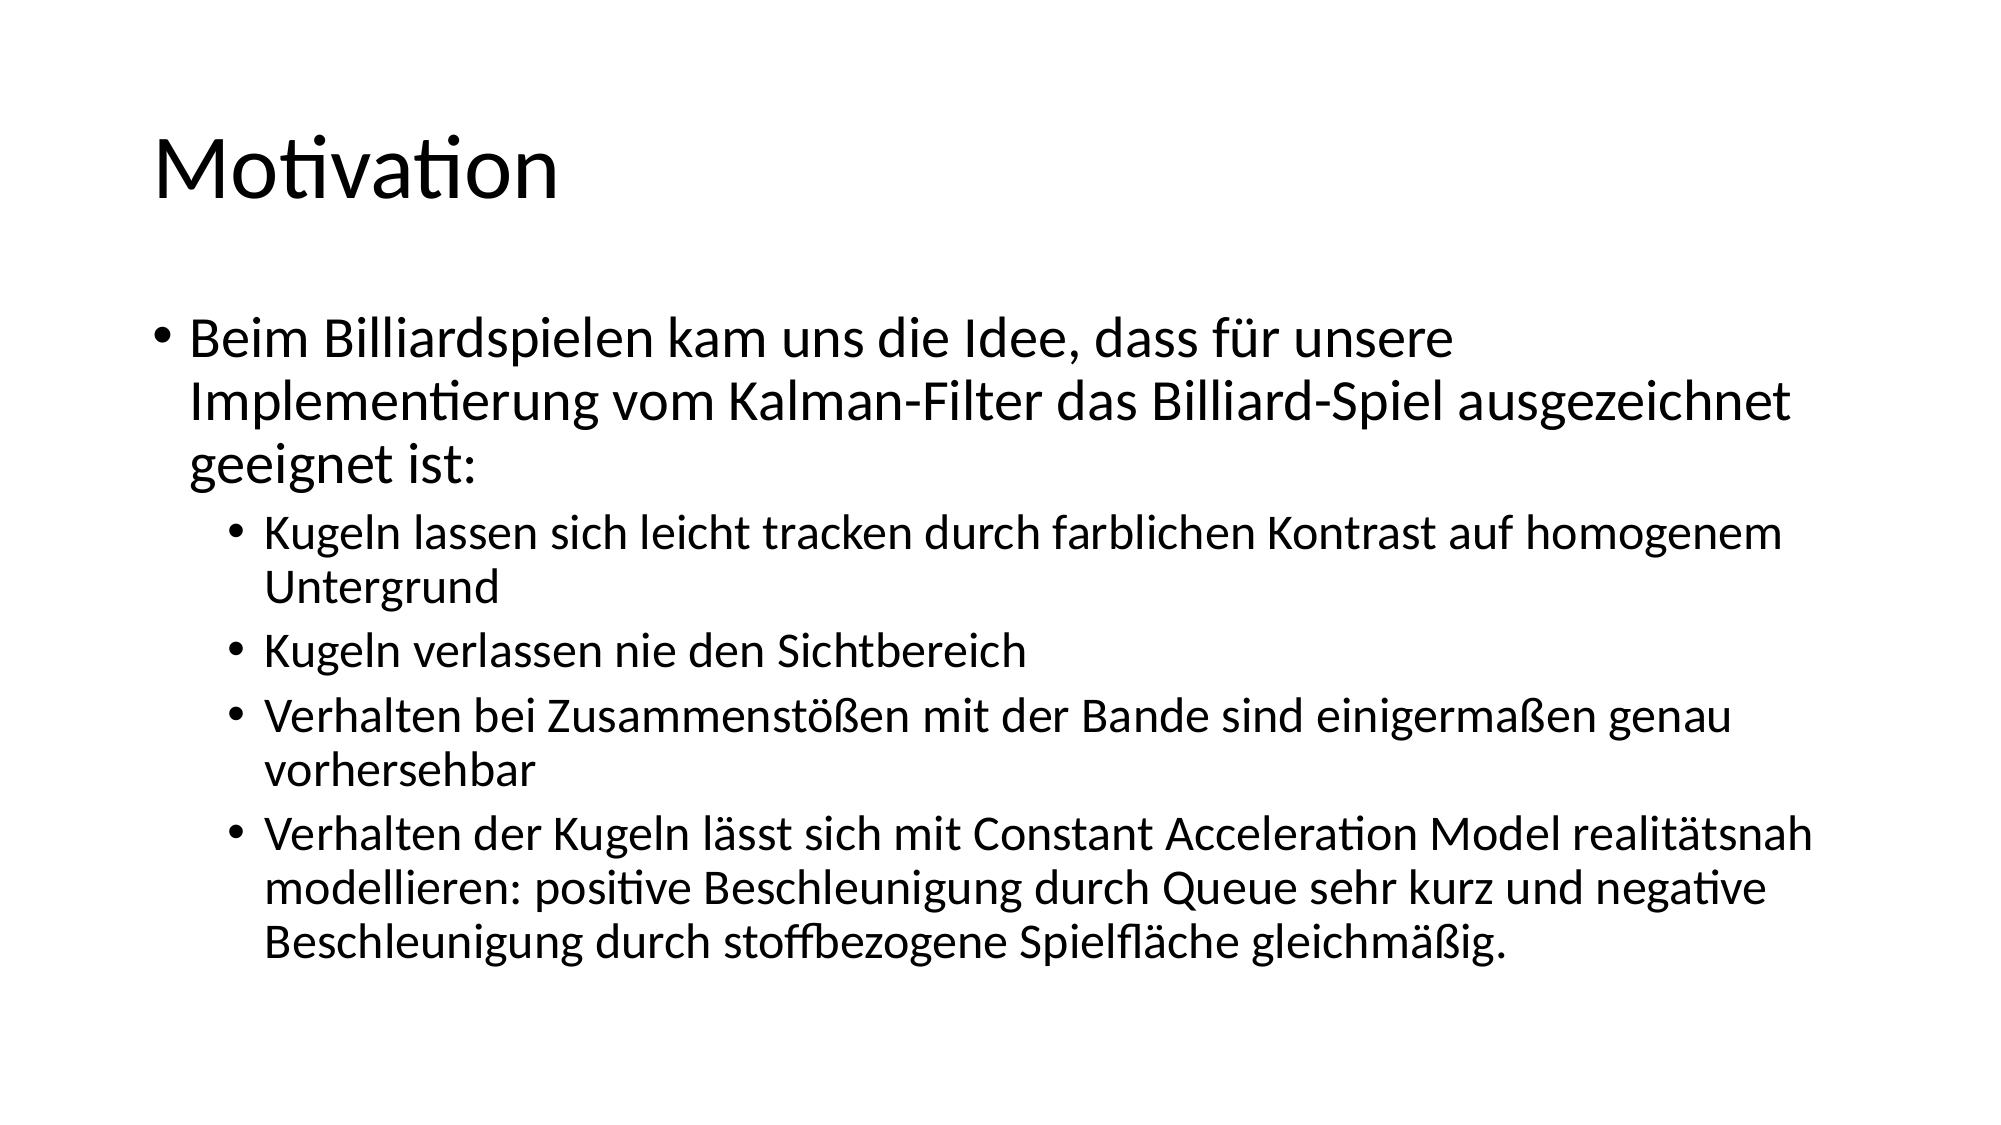

# Motivation
Beim Billiardspielen kam uns die Idee, dass für unsere Implementierung vom Kalman-Filter das Billiard-Spiel ausgezeichnet geeignet ist:
Kugeln lassen sich leicht tracken durch farblichen Kontrast auf homogenem Untergrund
Kugeln verlassen nie den Sichtbereich
Verhalten bei Zusammenstößen mit der Bande sind einigermaßen genau vorhersehbar
Verhalten der Kugeln lässt sich mit Constant Acceleration Model realitätsnah modellieren: positive Beschleunigung durch Queue sehr kurz und negative Beschleunigung durch stoffbezogene Spielfläche gleichmäßig.